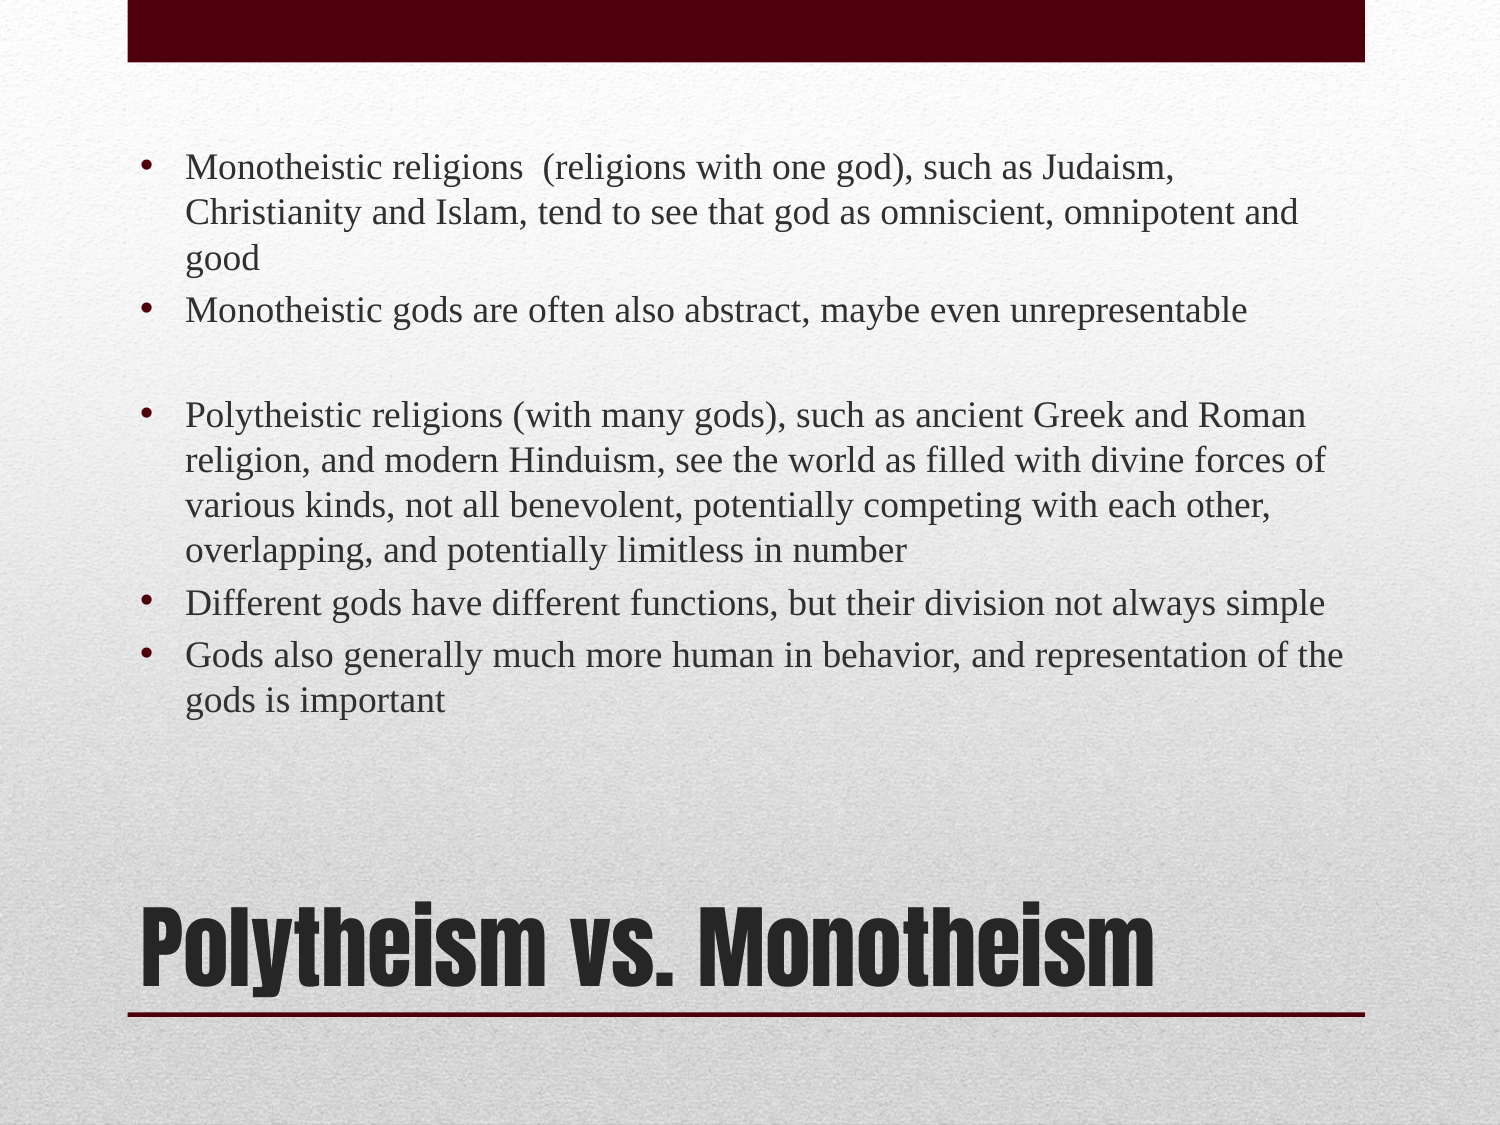

Monotheistic religions  (religions with one god), such as Judaism, Christianity and Islam, tend to see that god as omniscient, omnipotent and good
Monotheistic gods are often also abstract, maybe even unrepresentable

Polytheistic religions (with many gods), such as ancient Greek and Roman religion, and modern Hinduism, see the world as filled with divine forces of various kinds, not all benevolent, potentially competing with each other, overlapping, and potentially limitless in number
Different gods have different functions, but their division not always simple
Gods also generally much more human in behavior, and representation of the gods is important
# Polytheism vs. Monotheism